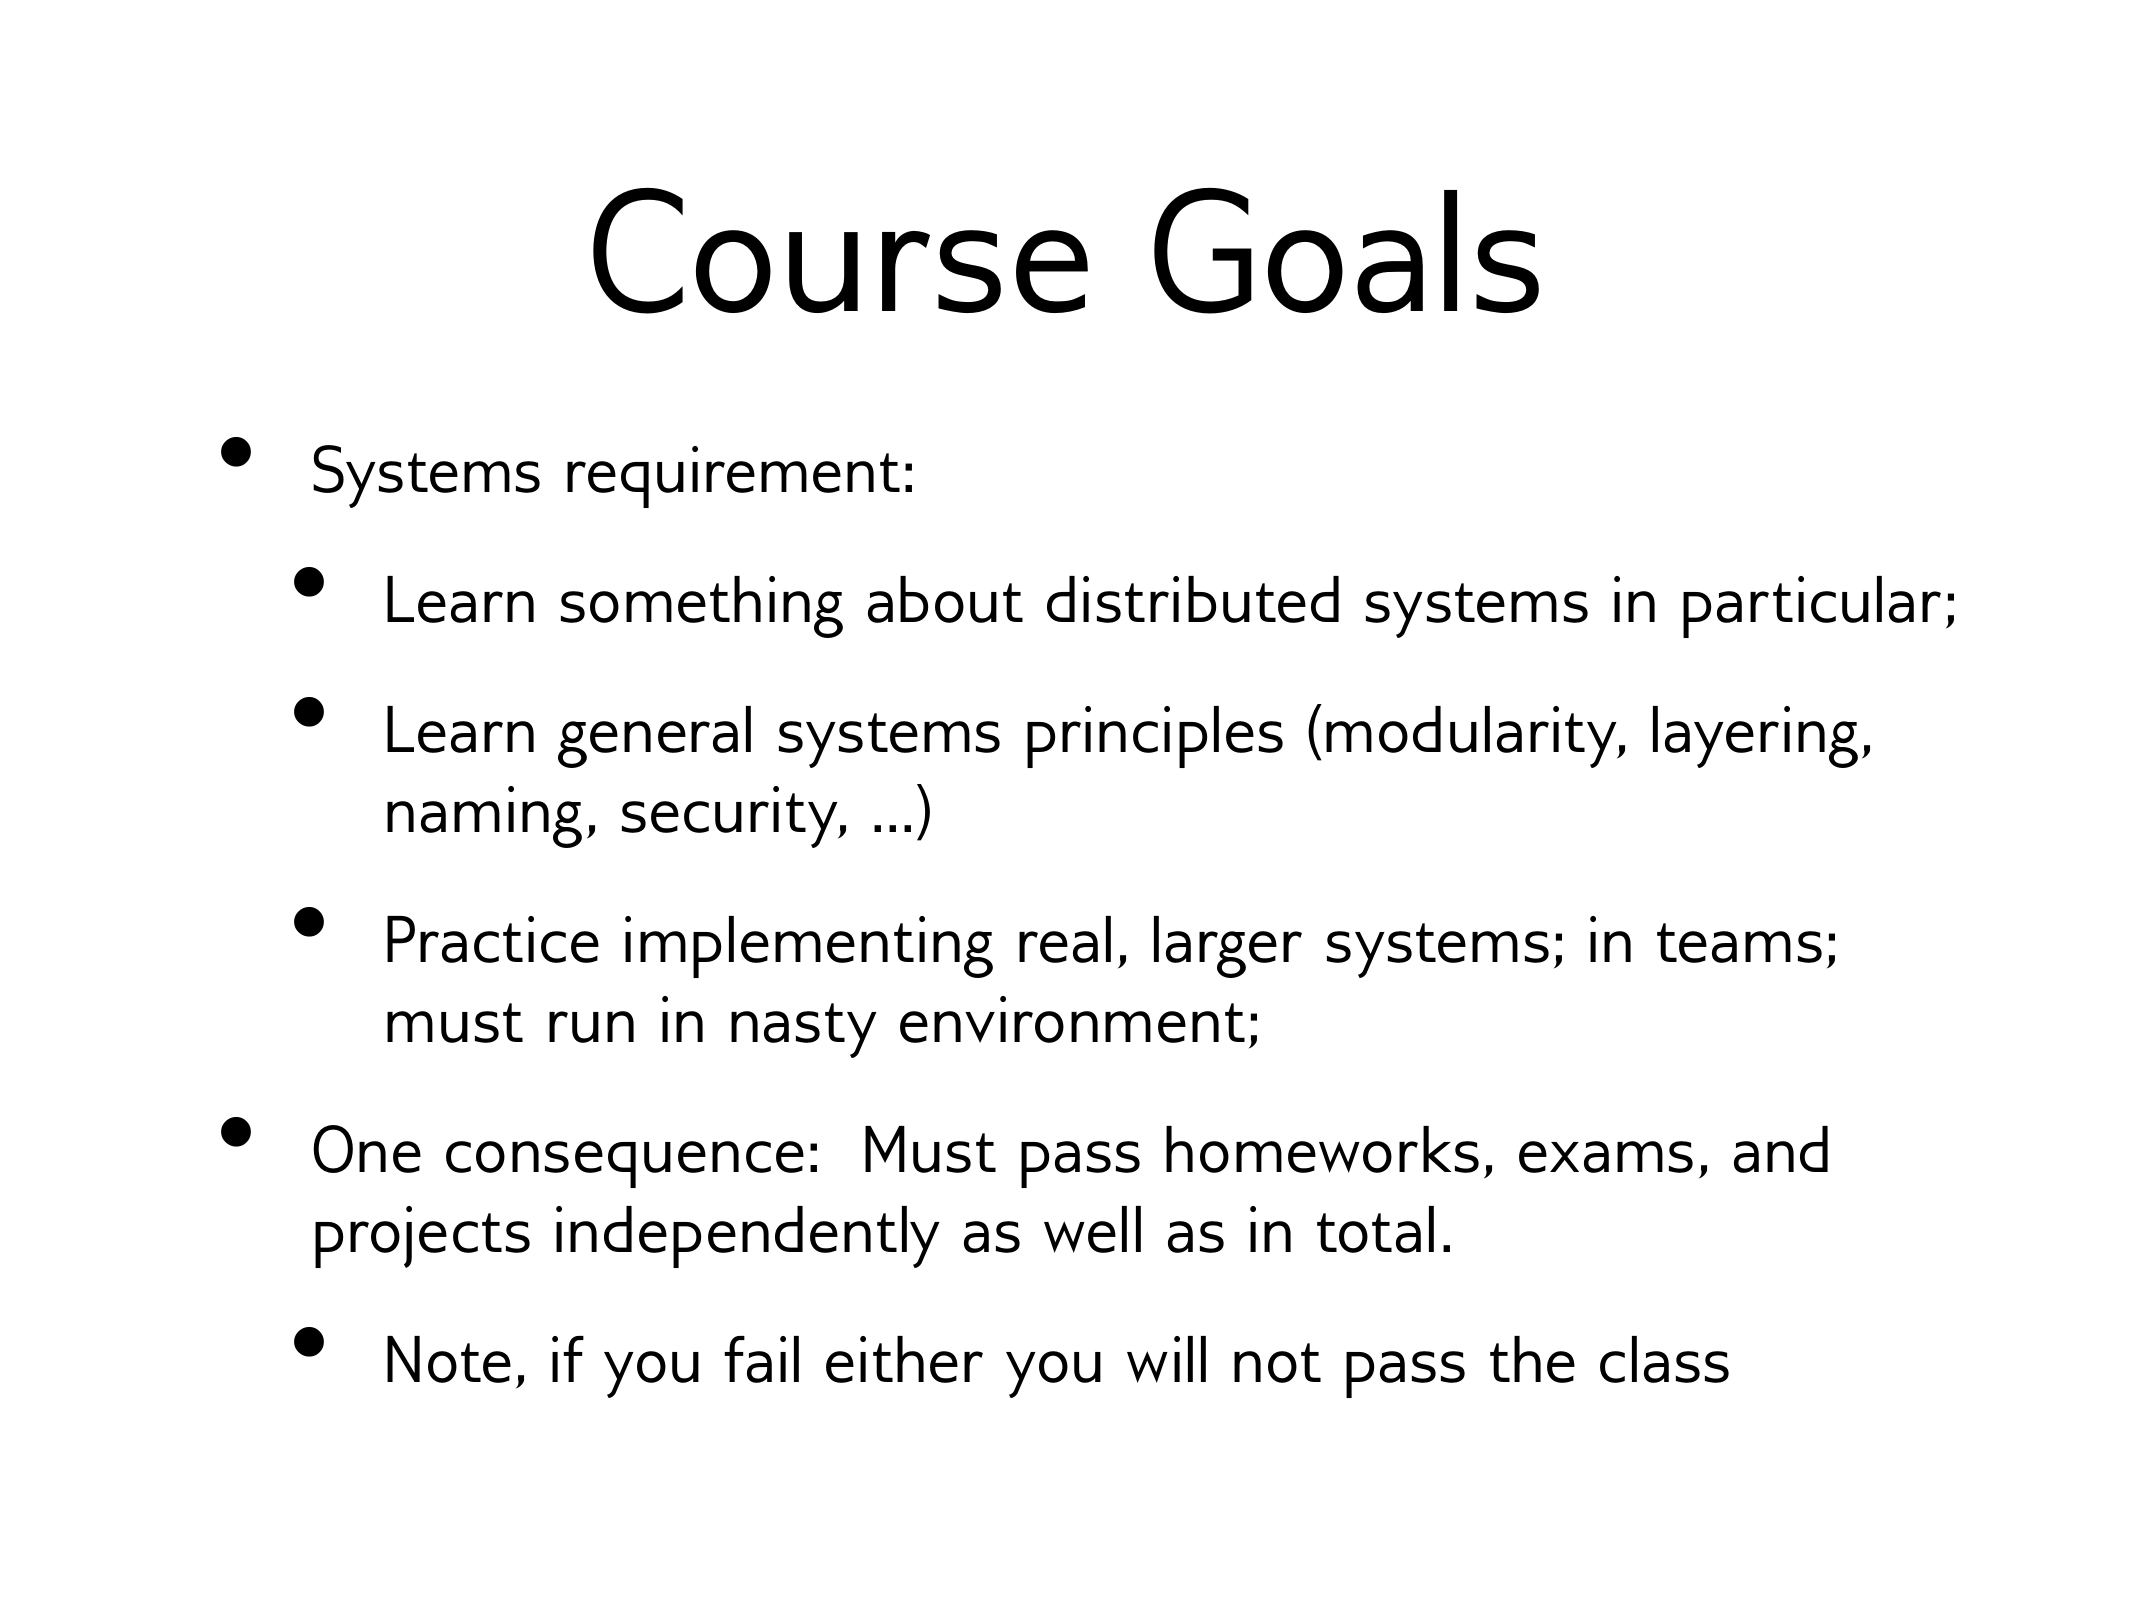

# Course Goals
Systems requirement:
Learn something about distributed systems in particular;
Learn general systems principles (modularity, layering, naming, security, ...)
Practice implementing real, larger systems; in teams;  must run in nasty environment;
One consequence:  Must pass homeworks, exams, and projects independently as well as in total.
Note, if you fail either you will not pass the class